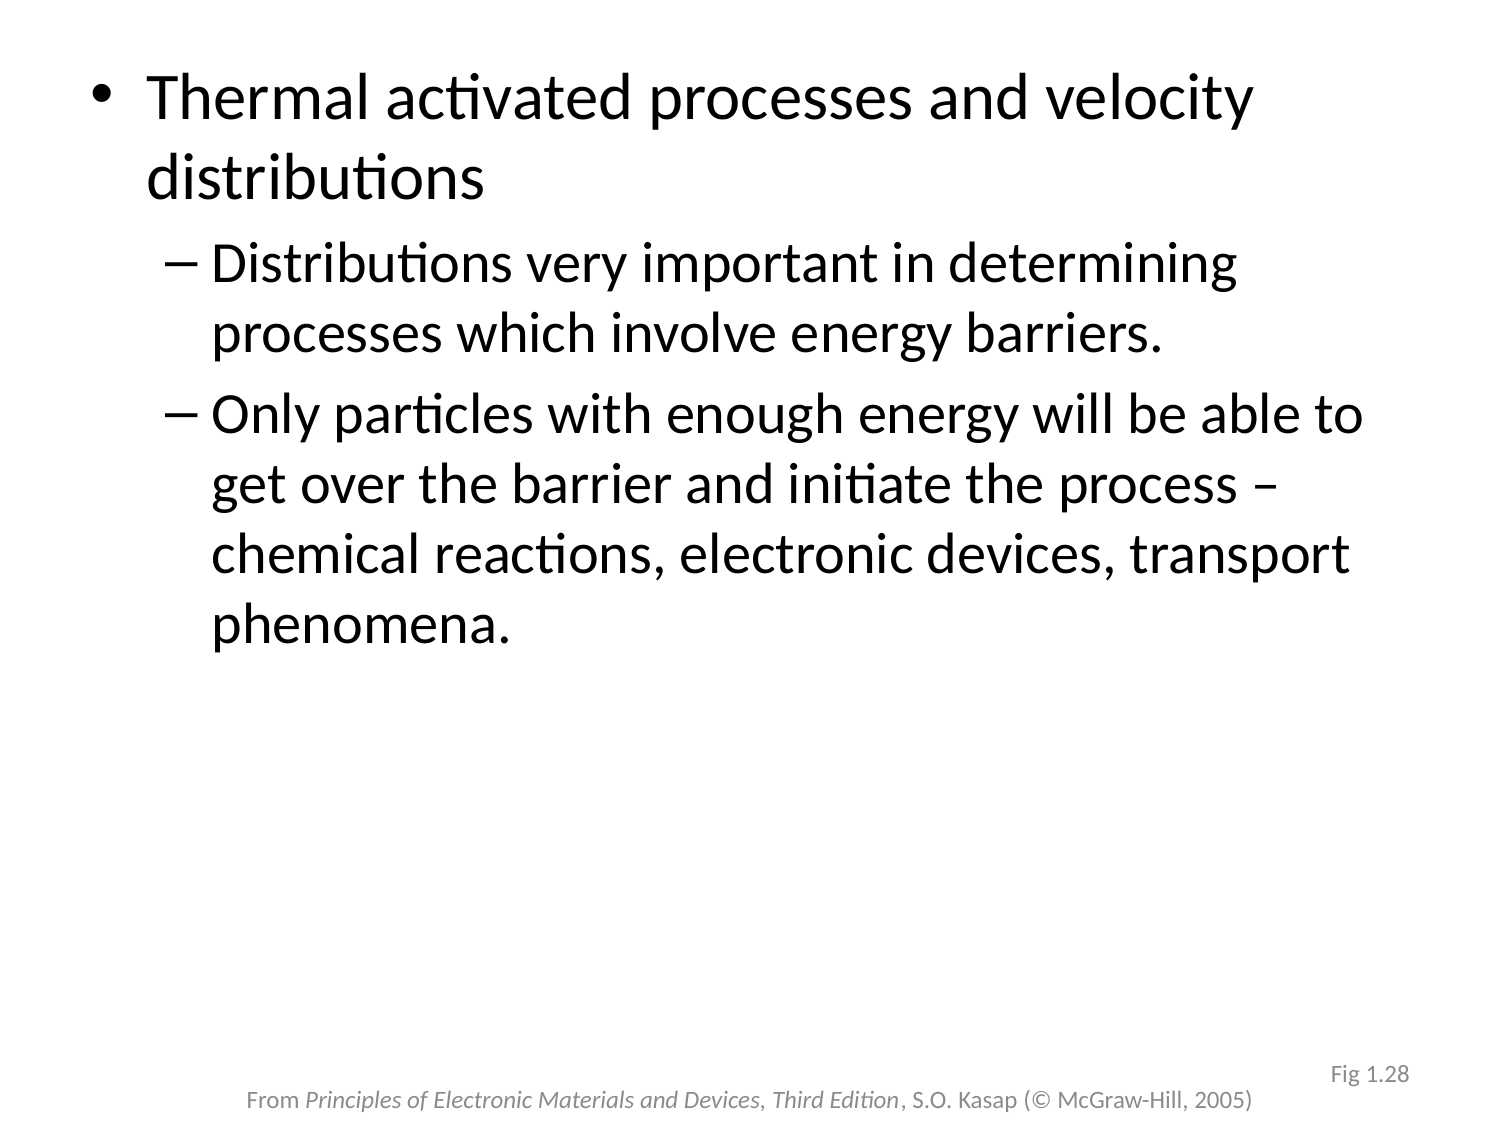

# Thermal activated processes and velocity distributions
Distributions very important in determining processes which involve energy barriers.
Only particles with enough energy will be able to get over the barrier and initiate the process – chemical reactions, electronic devices, transport phenomena.

Fig 1.28
From Principles of Electronic Materials and Devices, Third Edition, S.O. Kasap (© McGraw-Hill, 2005)